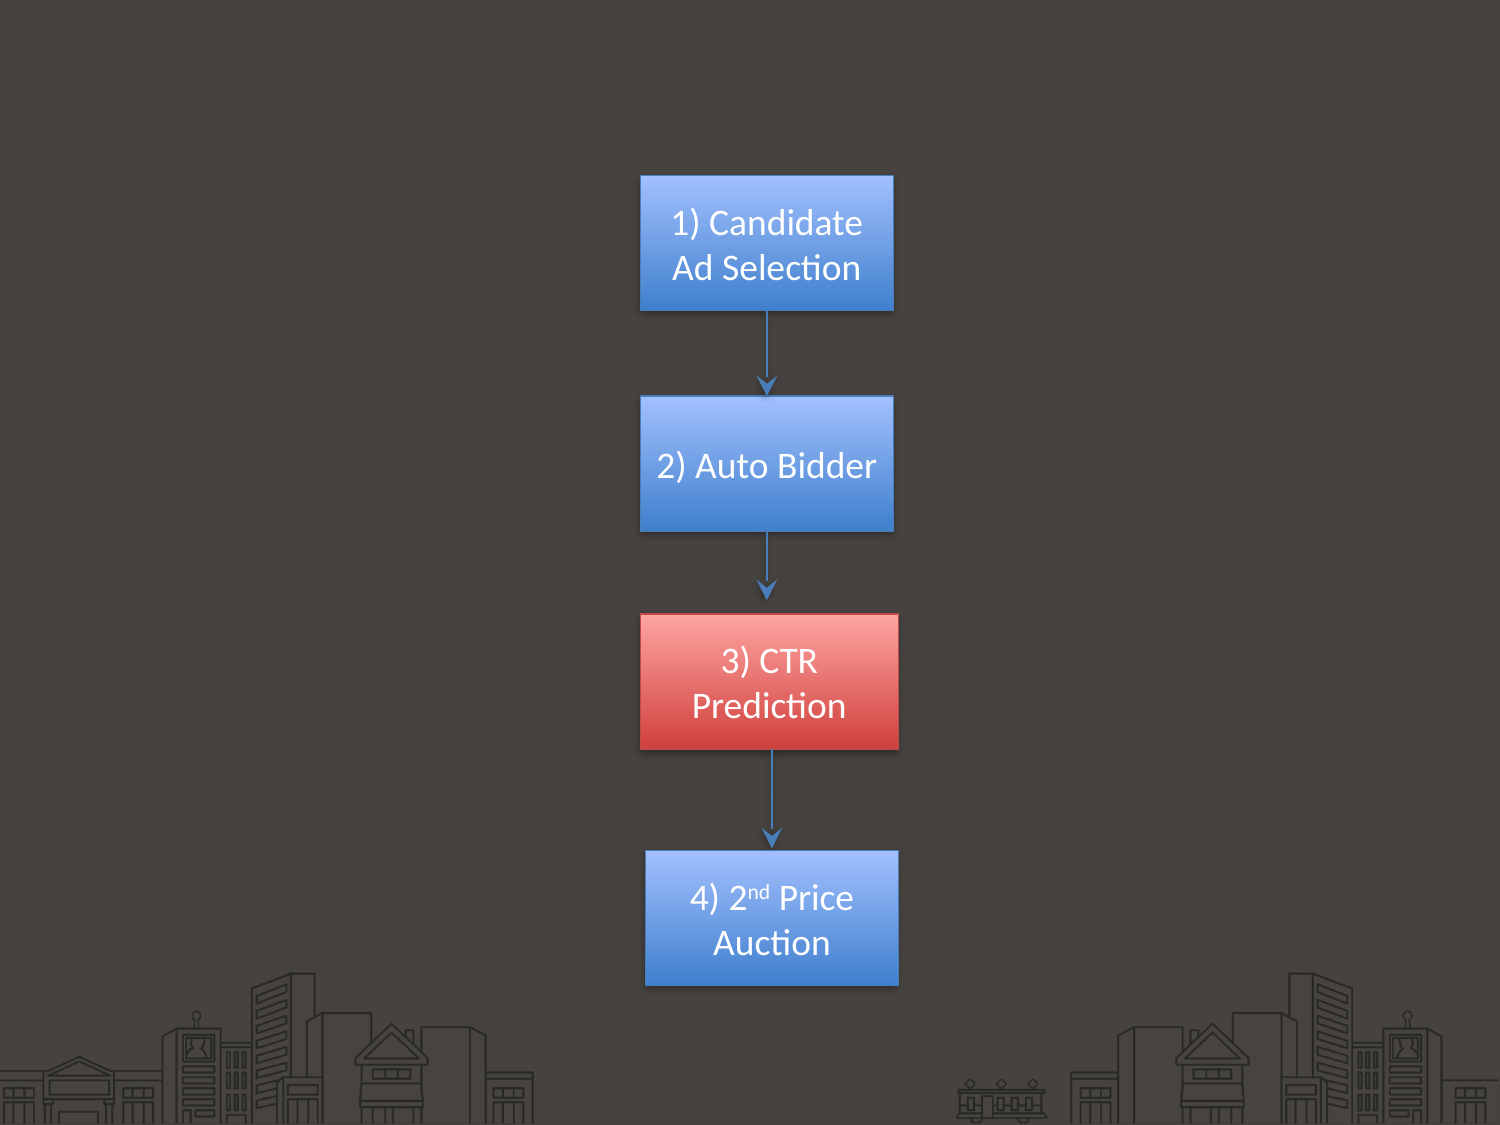

1) Candidate Ad Selection
2) Auto Bidder
3) CTR Prediction
4) 2nd Price Auction